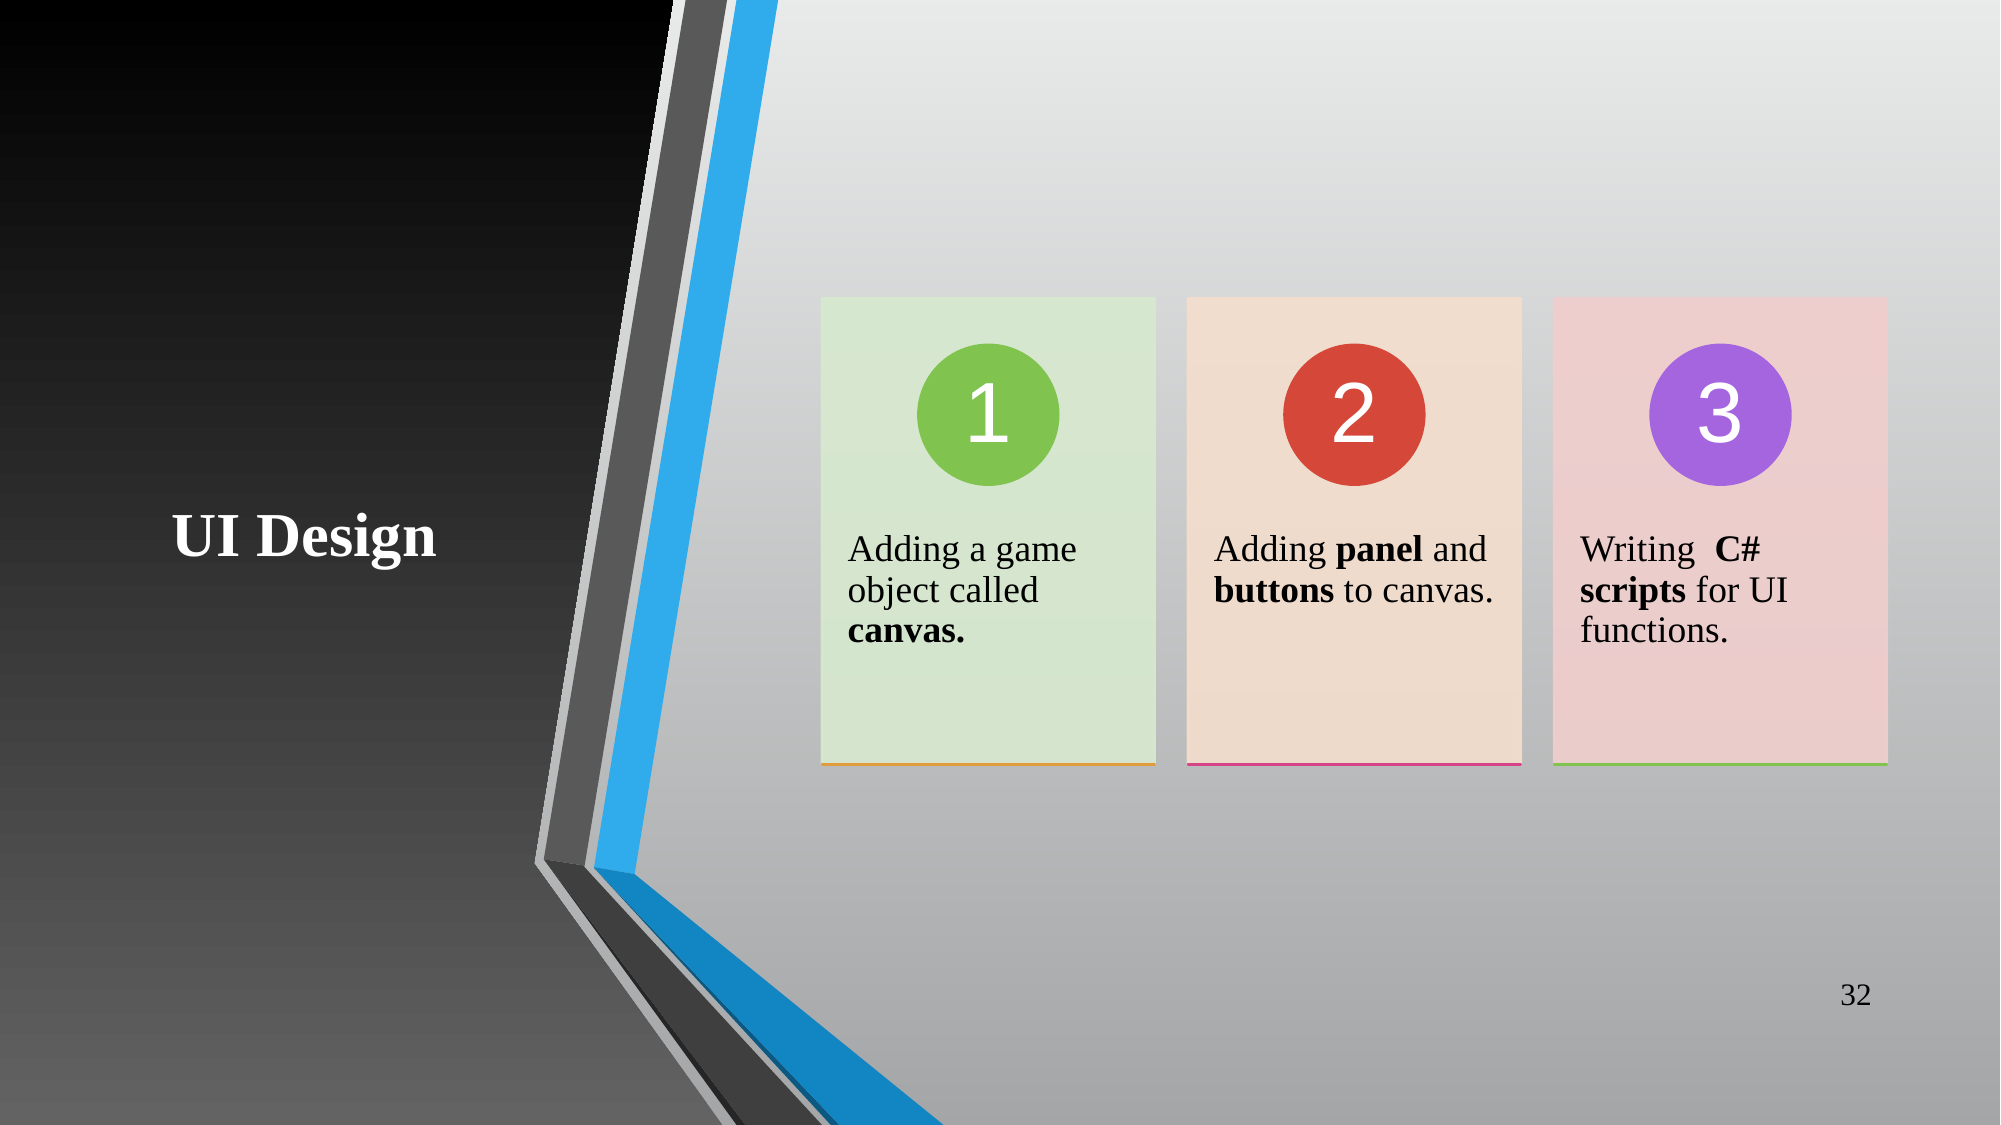

# UI Design

1
2
3
Adding a game object called canvas.
Adding panel and buttons to canvas.
Writing  C# scripts for UI functions.

32